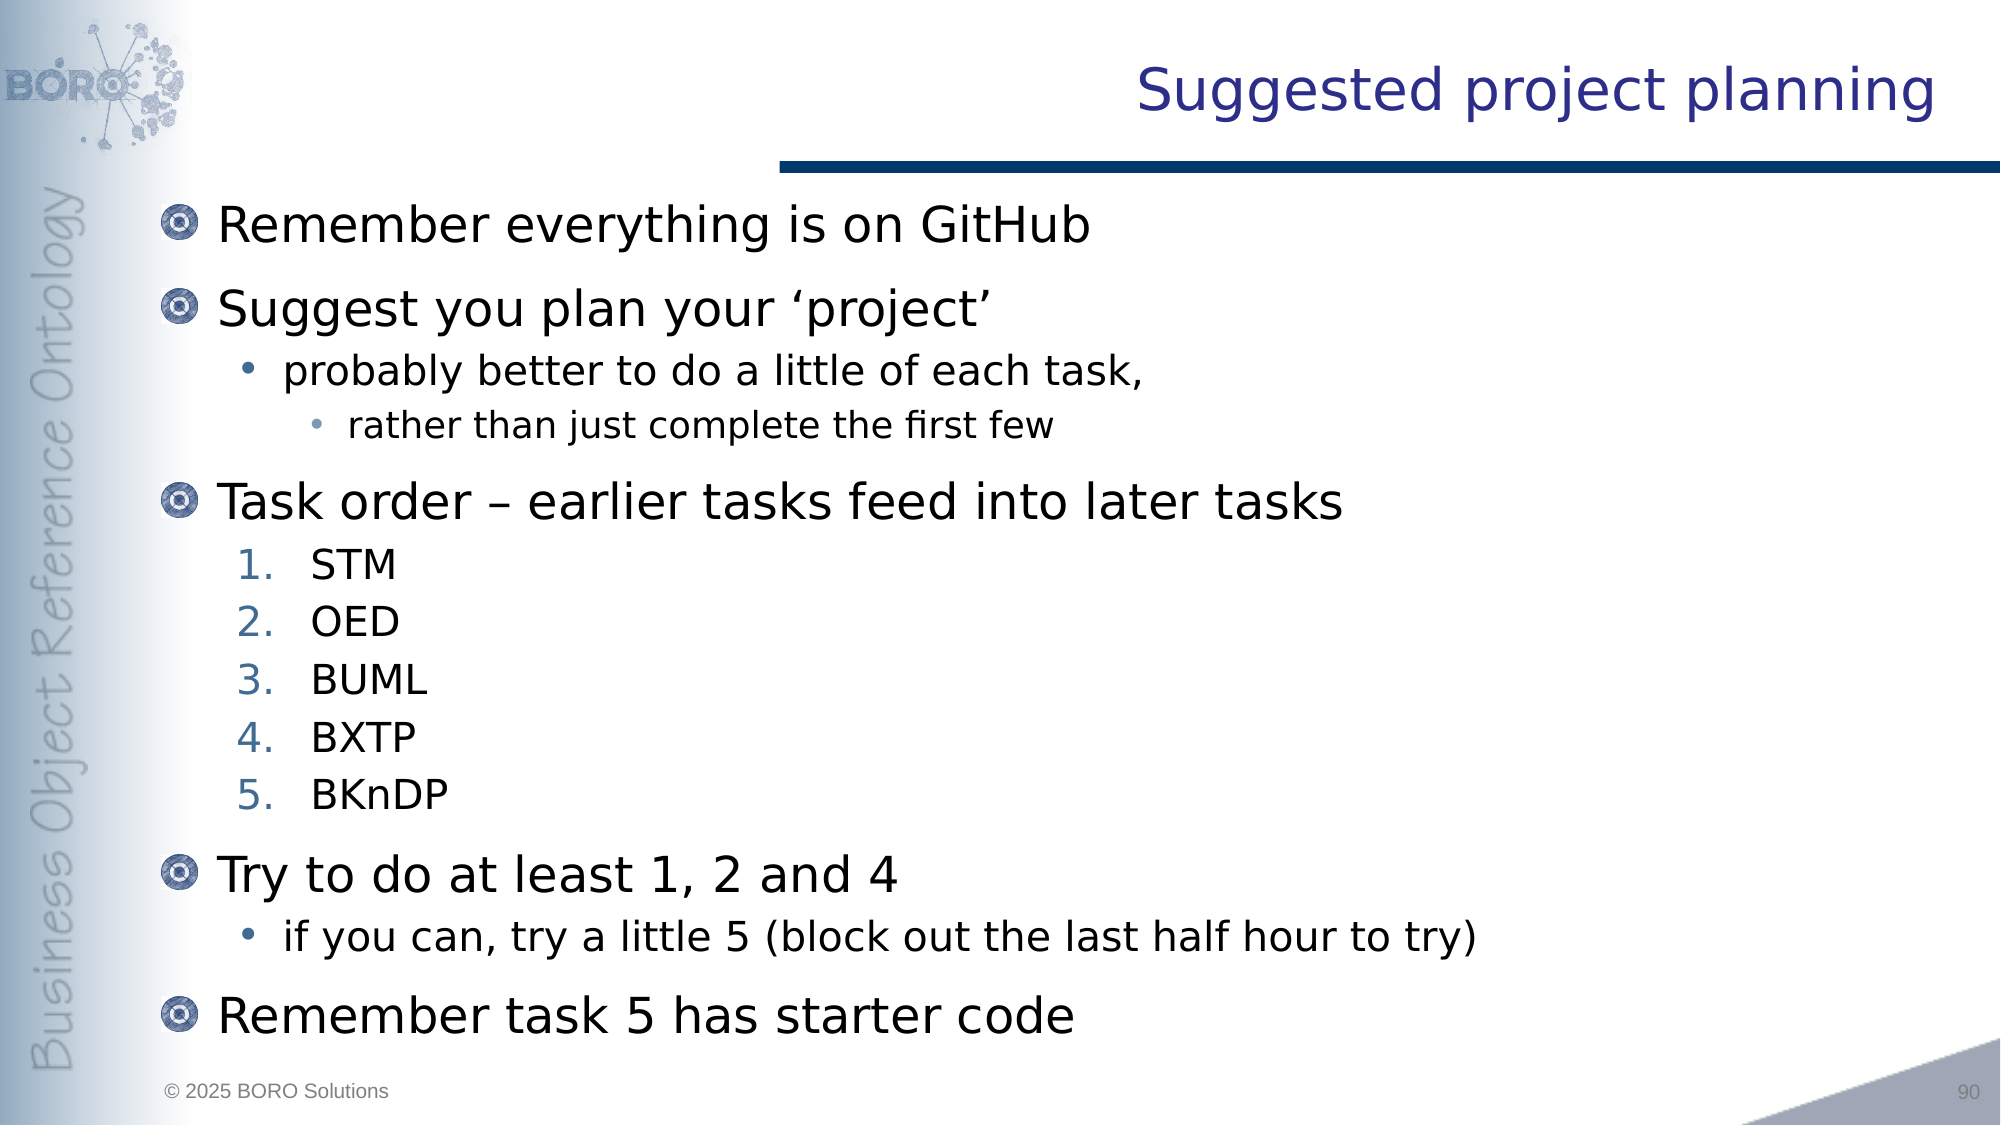

# Suggested project planning
Remember everything is on GitHub
Suggest you plan your ‘project’
probably better to do a little of each task,
rather than just complete the first few
Task order – earlier tasks feed into later tasks
STM
OED
BUML
BXTP
BKnDP
Try to do at least 1, 2 and 4
if you can, try a little 5 (block out the last half hour to try)
Remember task 5 has starter code

90